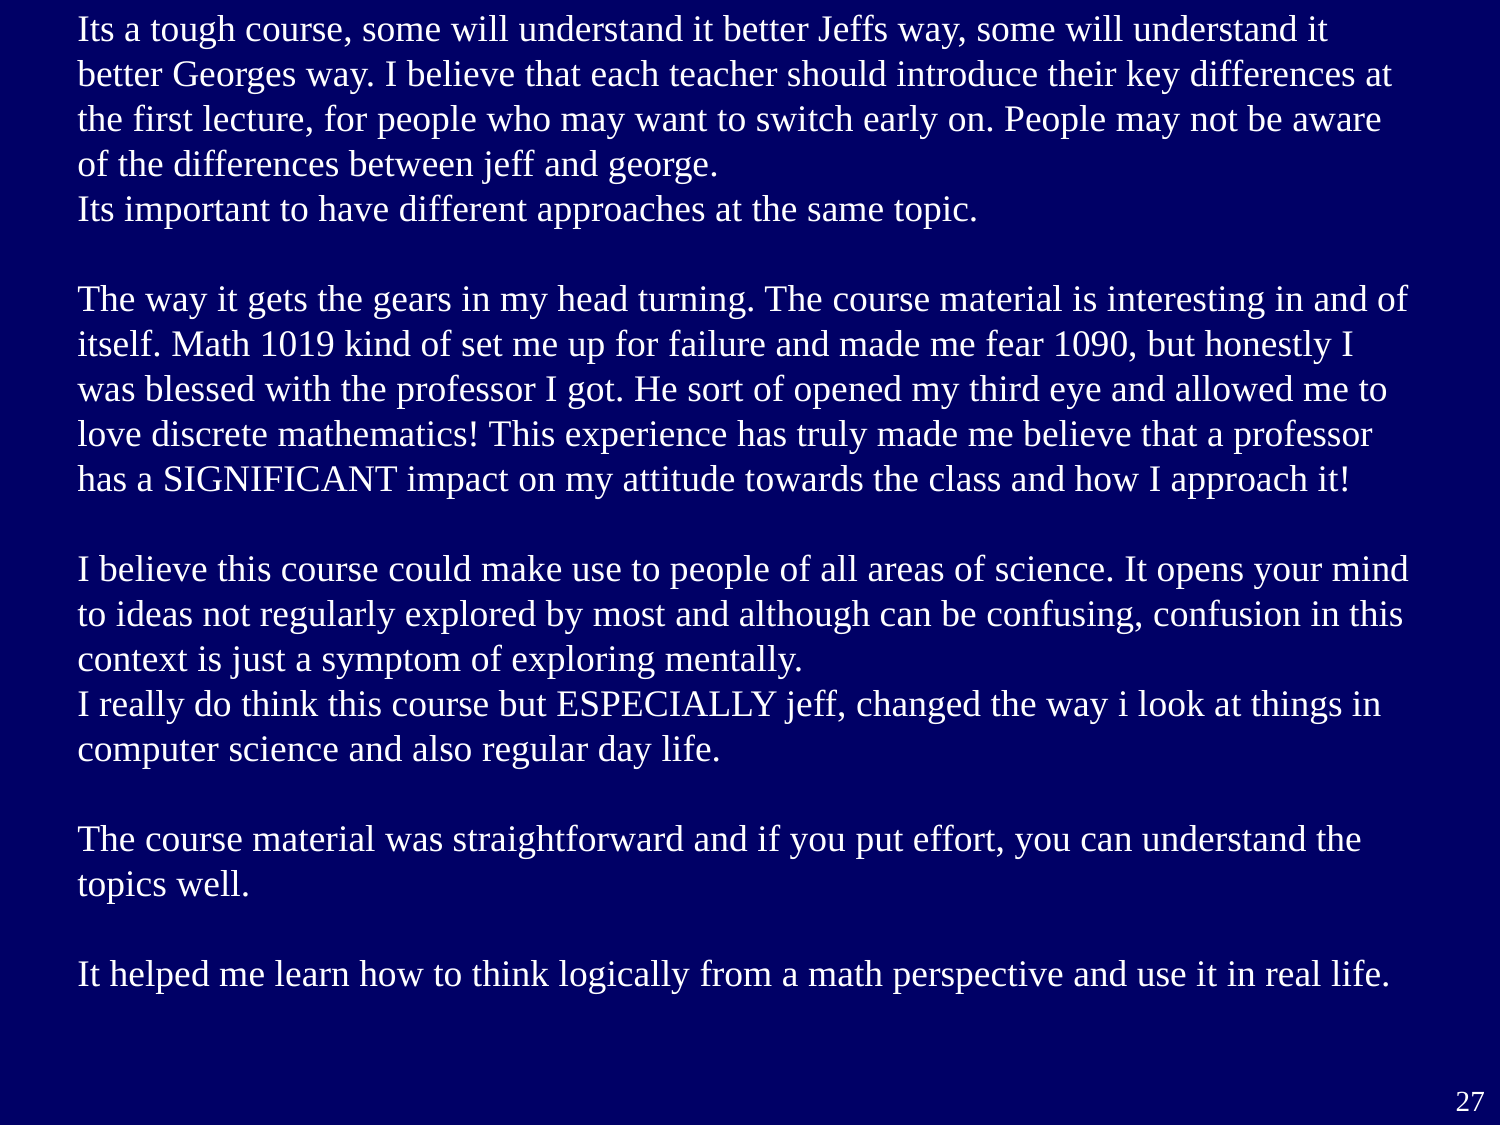

Its a tough course, some will understand it better Jeffs way, some will understand it better Georges way. I believe that each teacher should introduce their key differences at the first lecture, for people who may want to switch early on. People may not be aware of the differences between jeff and george.
Its important to have different approaches at the same topic.

The way it gets the gears in my head turning. The course material is interesting in and of itself. Math 1019 kind of set me up for failure and made me fear 1090, but honestly I was blessed with the professor I got. He sort of opened my third eye and allowed me to love discrete mathematics! This experience has truly made me believe that a professor has a SIGNIFICANT impact on my attitude towards the class and how I approach it!

I believe this course could make use to people of all areas of science. It opens your mind to ideas not regularly explored by most and although can be confusing, confusion in this context is just a symptom of exploring mentally.
I really do think this course but ESPECIALLY jeff, changed the way i look at things in computer science and also regular day life.

The course material was straightforward and if you put effort, you can understand the topics well.

It helped me learn how to think logically from a math perspective and use it in real life.